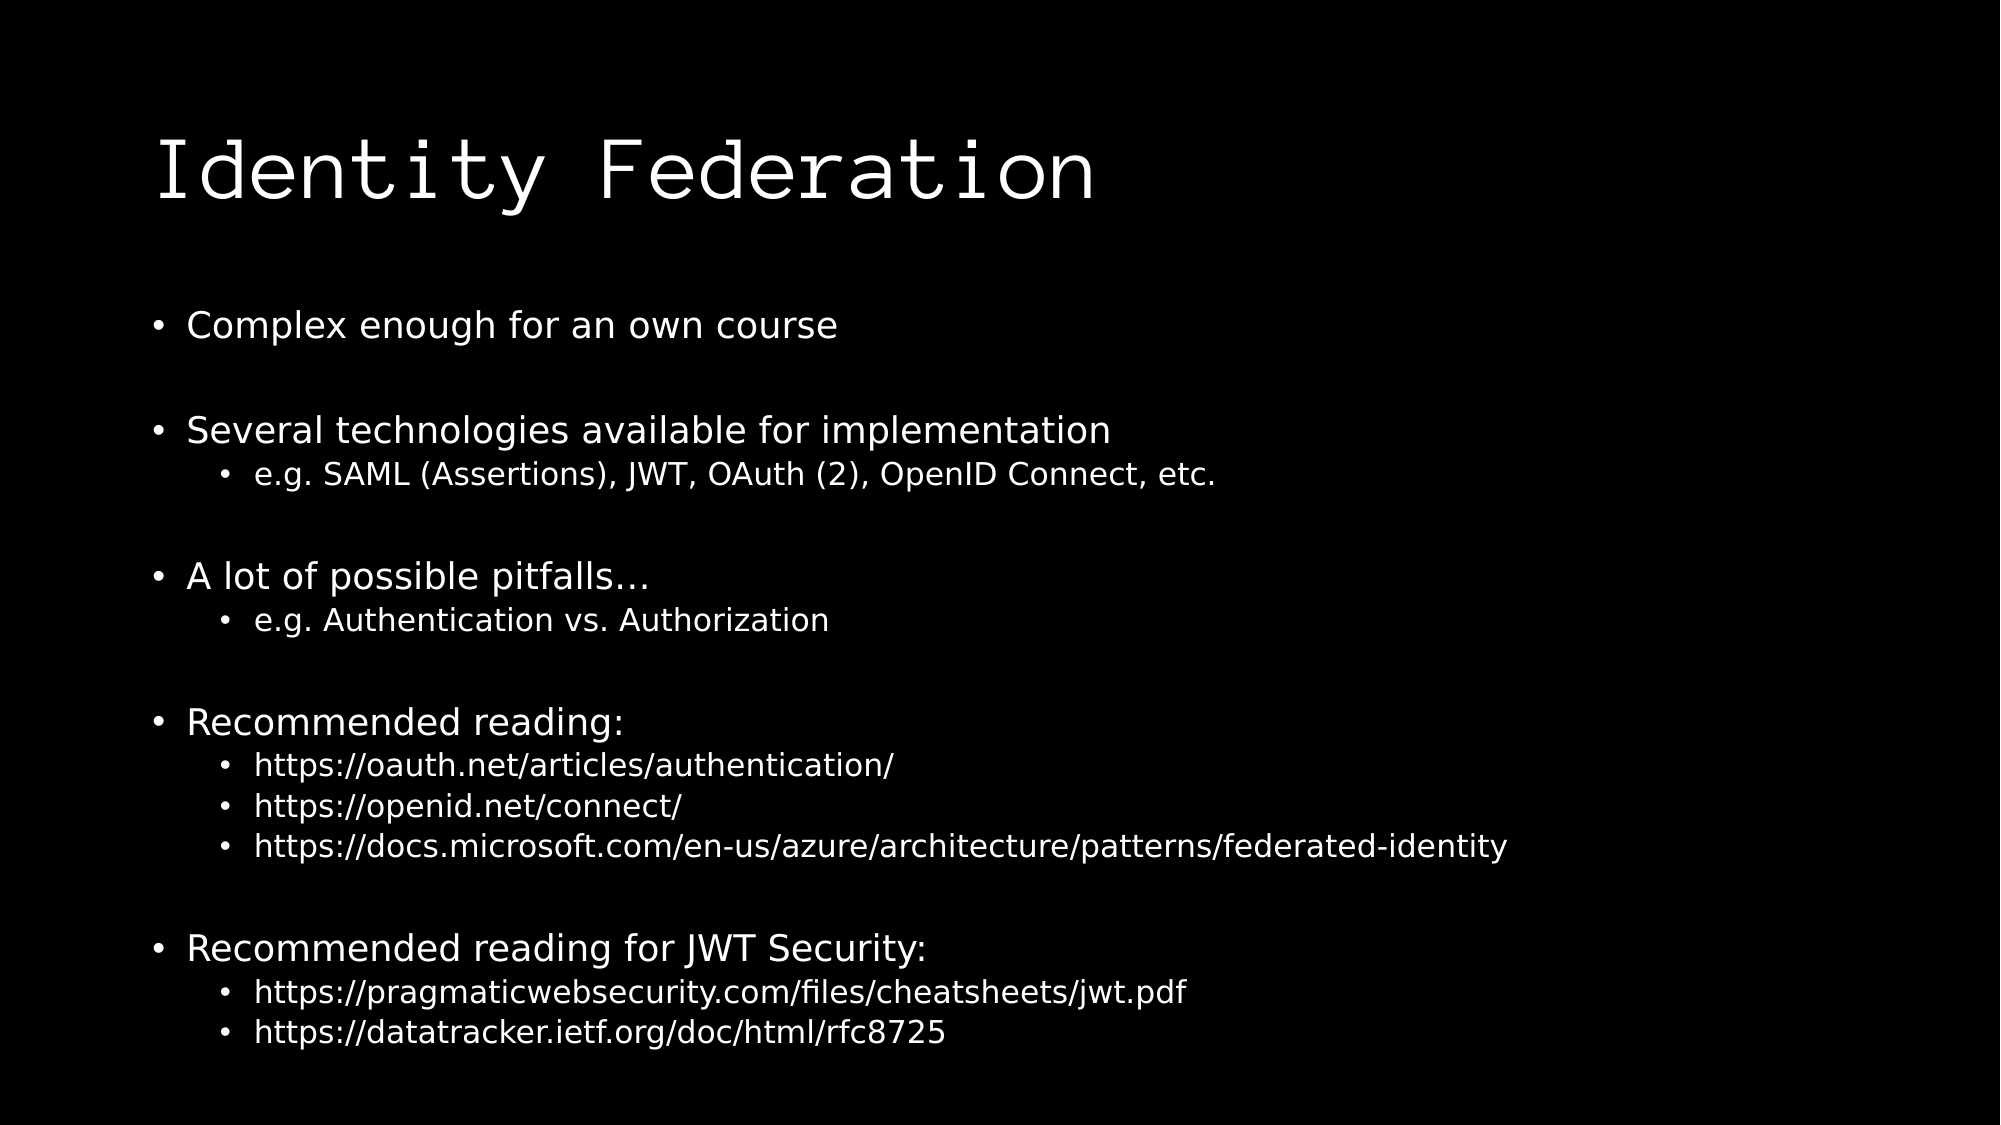

# Identity Federation
Complex enough for an own course

Several technologies available for implementation
e.g. SAML (Assertions), JWT, OAuth (2), OpenID Connect, etc.

A lot of possible pitfalls…
e.g. Authentication vs. Authorization

Recommended reading:
https://oauth.net/articles/authentication/
https://openid.net/connect/
https://docs.microsoft.com/en-us/azure/architecture/patterns/federated-identity

Recommended reading for JWT Security:
https://pragmaticwebsecurity.com/files/cheatsheets/jwt.pdf
https://datatracker.ietf.org/doc/html/rfc8725